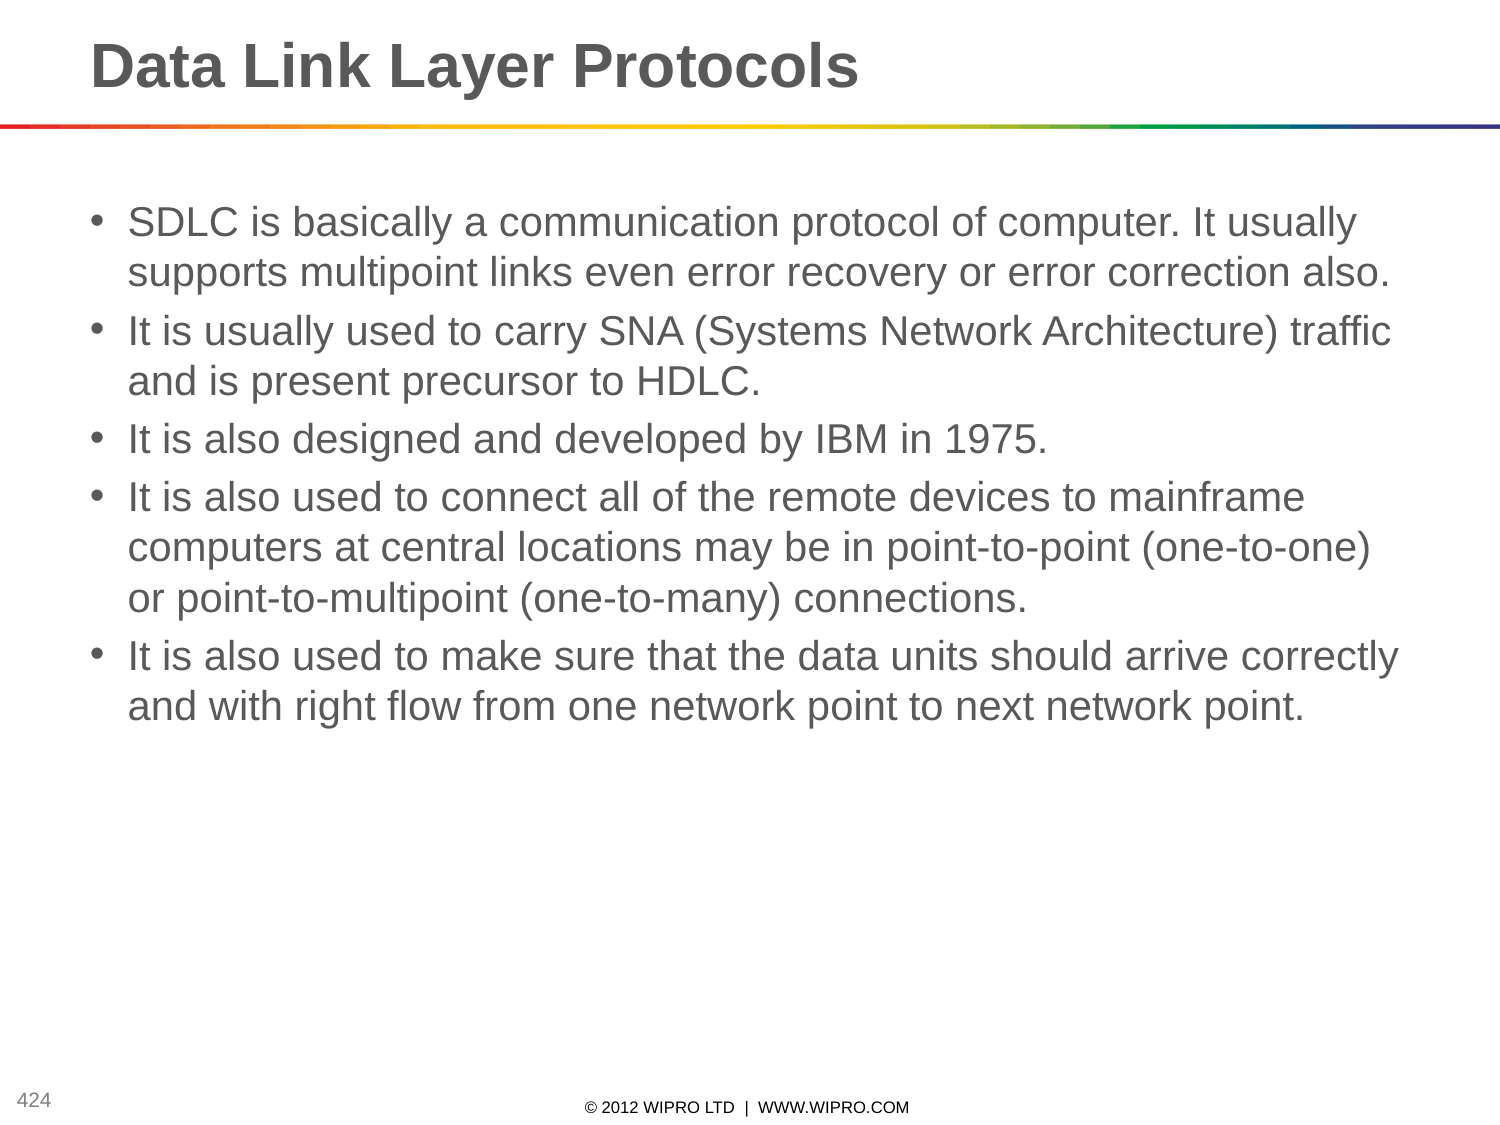

# Data Link Layer Protocols
SDLC is basically a communication protocol of computer. It usually supports multipoint links even error recovery or error correction also.
It is usually used to carry SNA (Systems Network Architecture) traffic and is present precursor to HDLC.
It is also designed and developed by IBM in 1975.
It is also used to connect all of the remote devices to mainframe computers at central locations may be in point-to-point (one-to-one) or point-to-multipoint (one-to-many) connections.
It is also used to make sure that the data units should arrive correctly and with right flow from one network point to next network point.